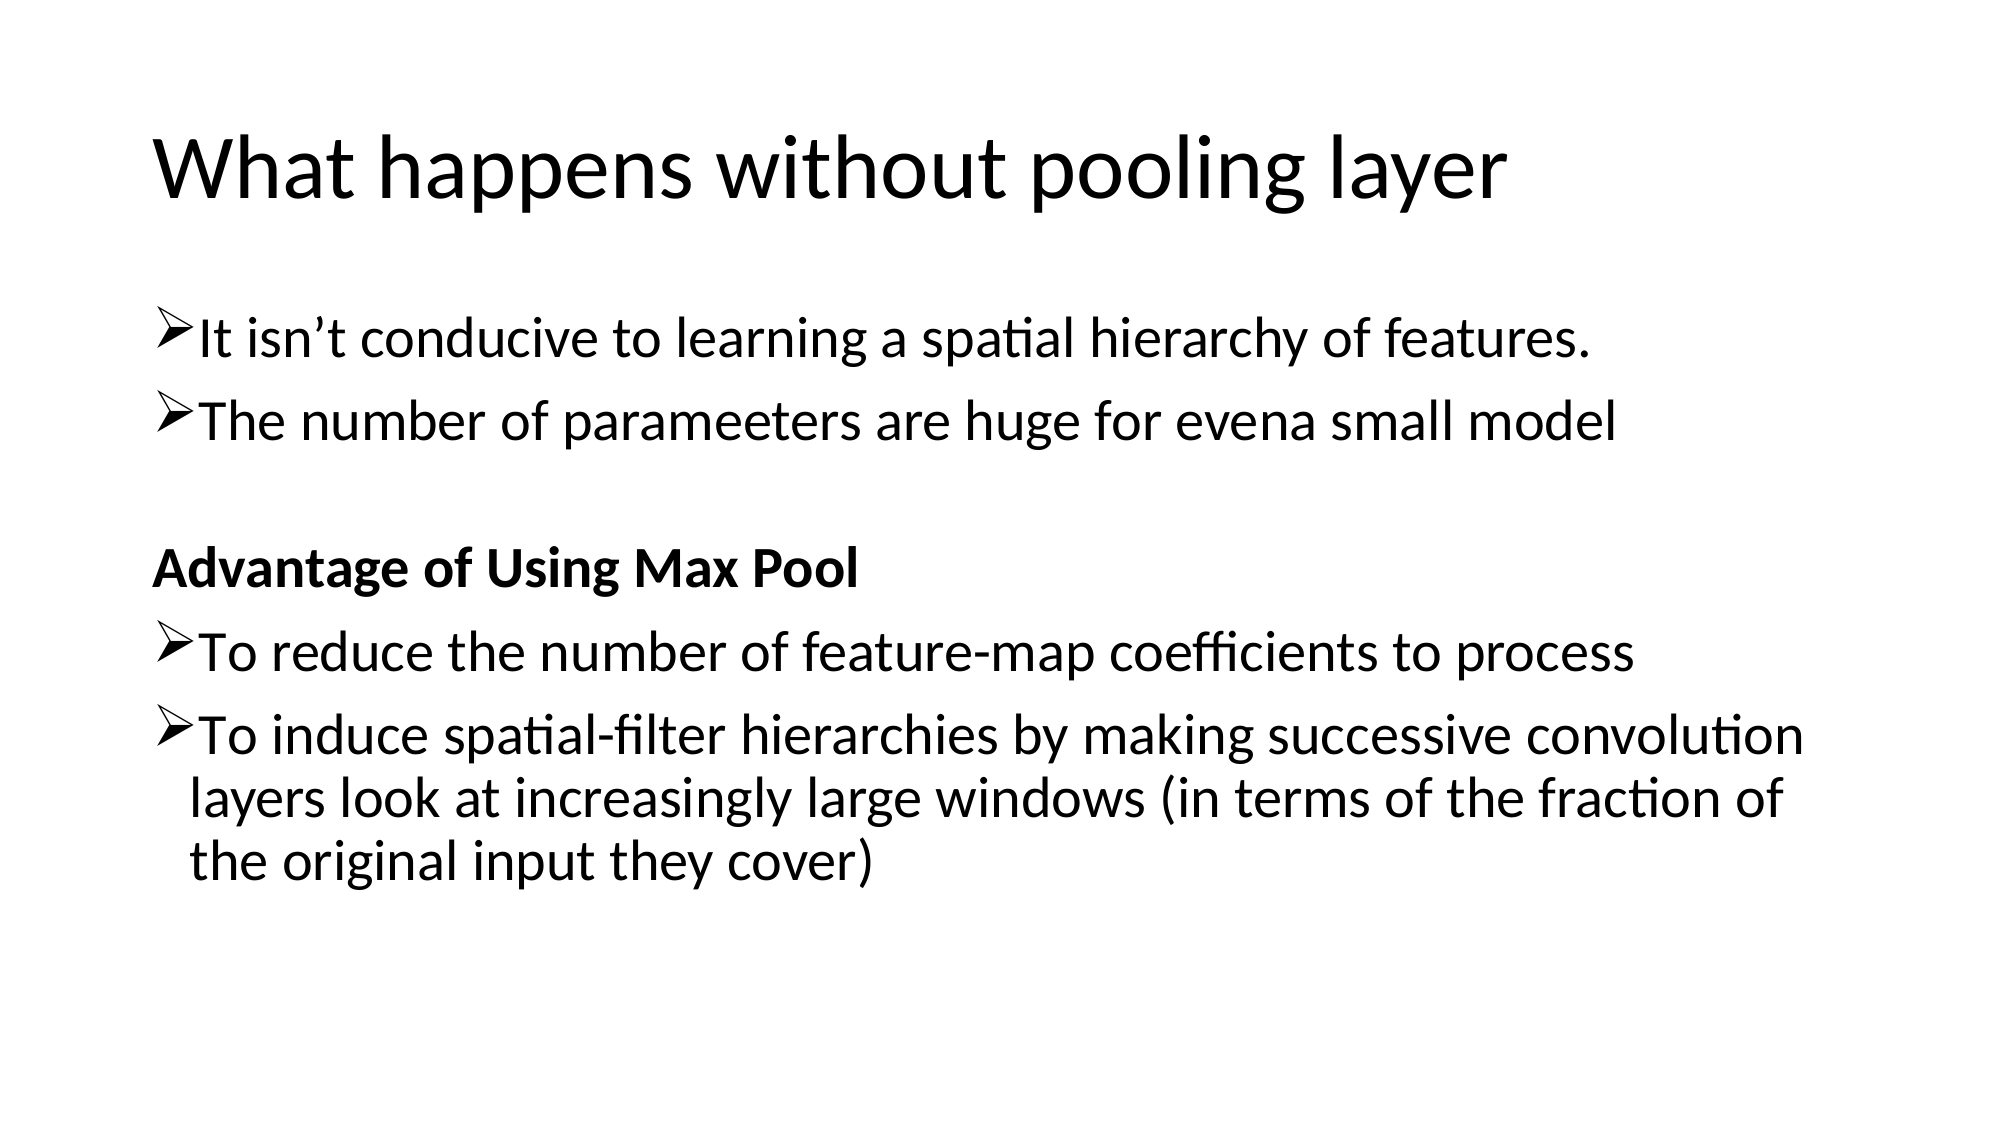

# What happens without pooling layer
It isn’t conducive to learning a spatial hierarchy of features.
The number of parameeters are huge for evena small model
Advantage of Using Max Pool
To reduce the number of feature-map coefficients to process
To induce spatial-filter hierarchies by making successive convolution layers look at increasingly large windows (in terms of the fraction of the original input they cover)